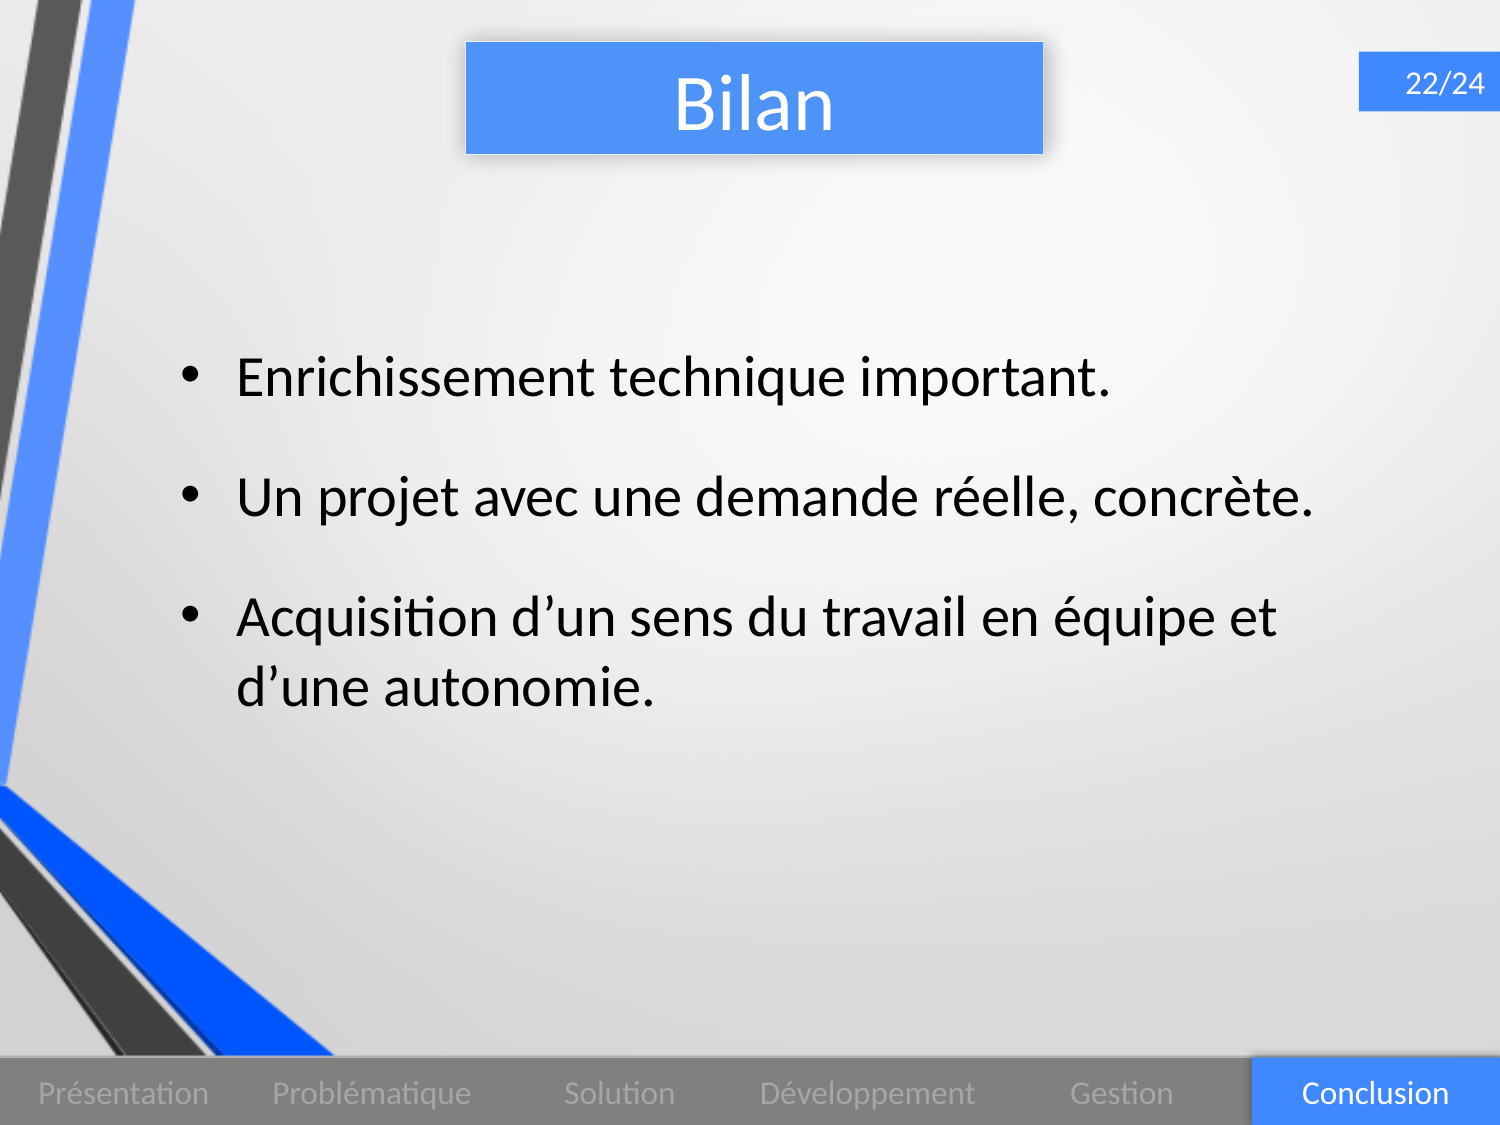

Bilan
22/24
Enrichissement technique important.
Un projet avec une demande réelle, concrète.
Acquisition d’un sens du travail en équipe et d’une autonomie.
Conclusion
Gestion
Solution
Développement
Problématique
Présentation